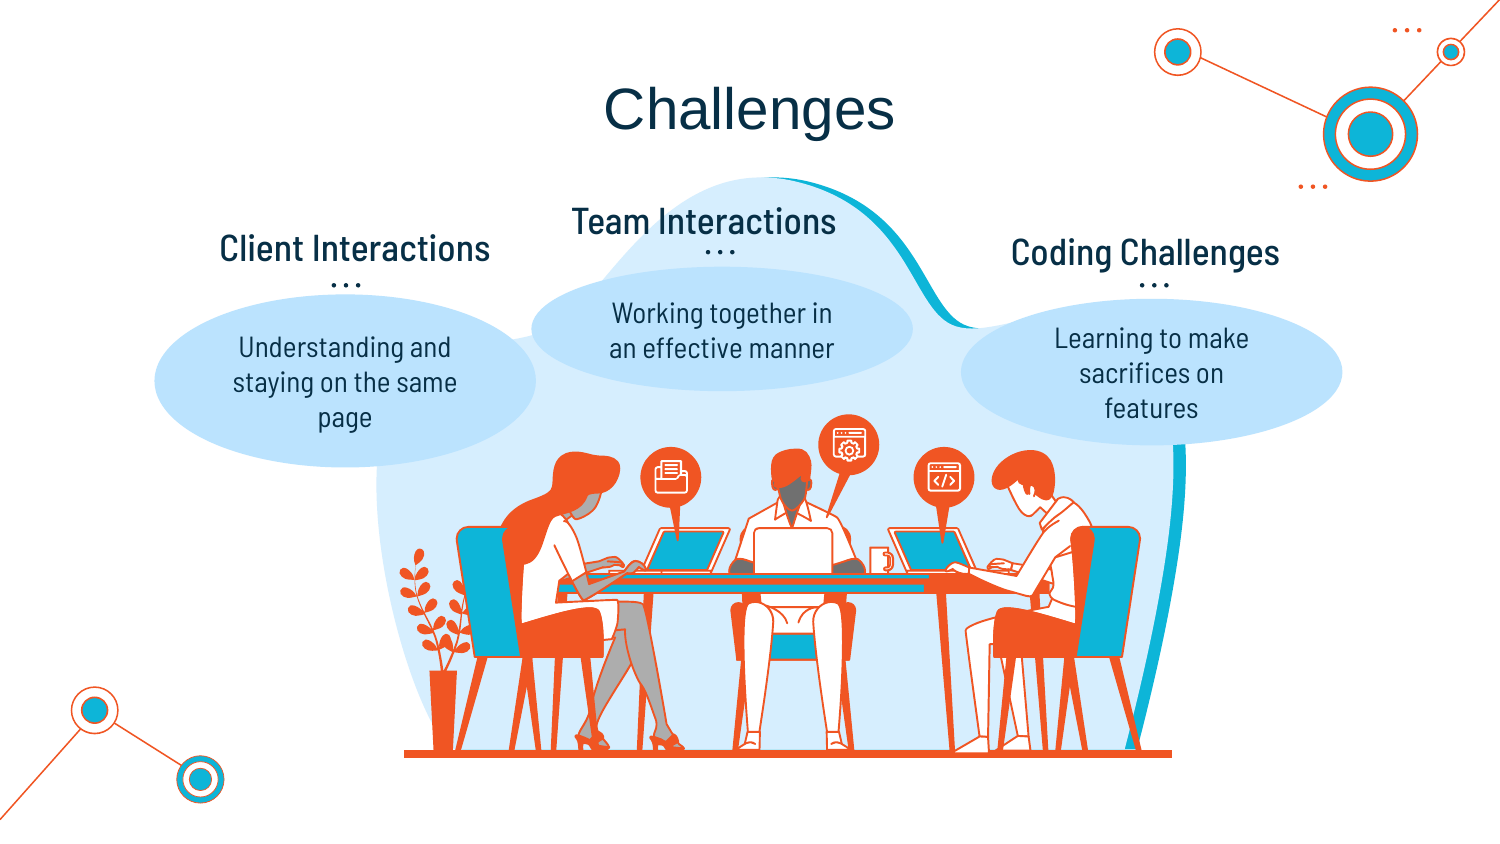

# Challenges

Team Interactions
Client Interactions
Coding Challenges

Working together in an effective manner

Understanding and staying on the same page
Learning to make sacrifices on features